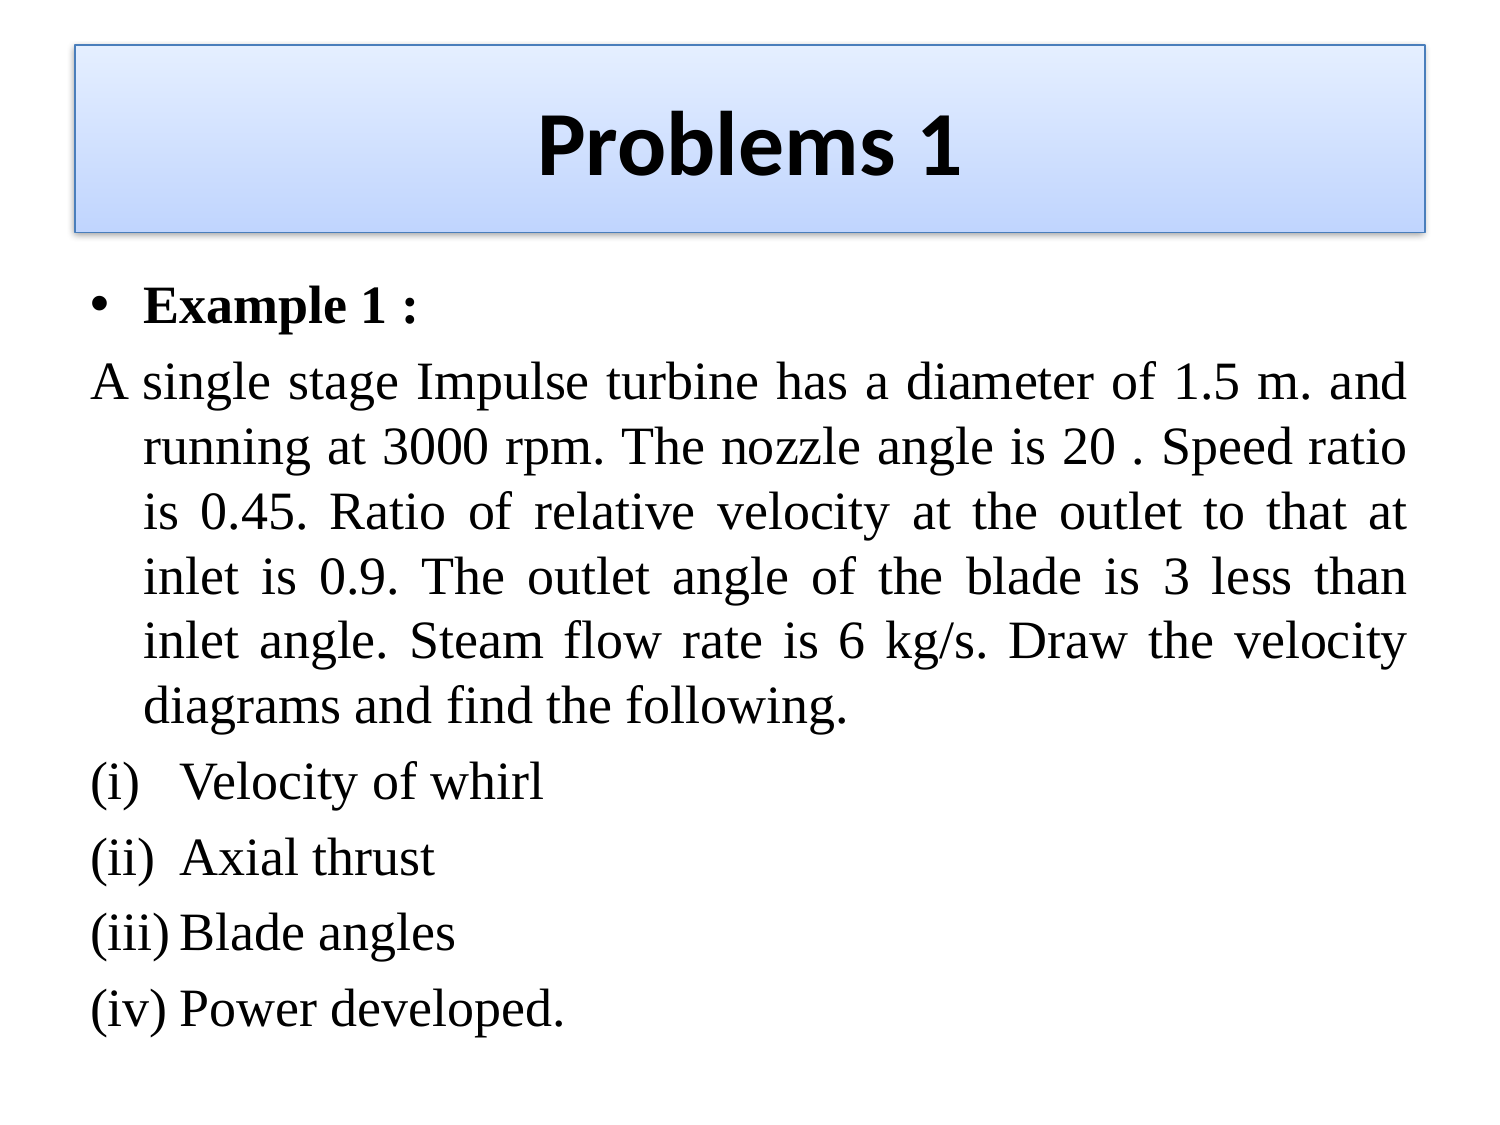

# Problems 1
Example 1 :
A single stage Impulse turbine has a diameter of 1.5 m. and running at 3000 rpm. The nozzle angle is 20 . Speed ratio is 0.45. Ratio of relative velocity at the outlet to that at inlet is 0.9. The outlet angle of the blade is 3 less than inlet angle. Steam flow rate is 6 kg/s. Draw the velocity diagrams and find the following.
Velocity of whirl
Axial thrust
Blade angles
Power developed.